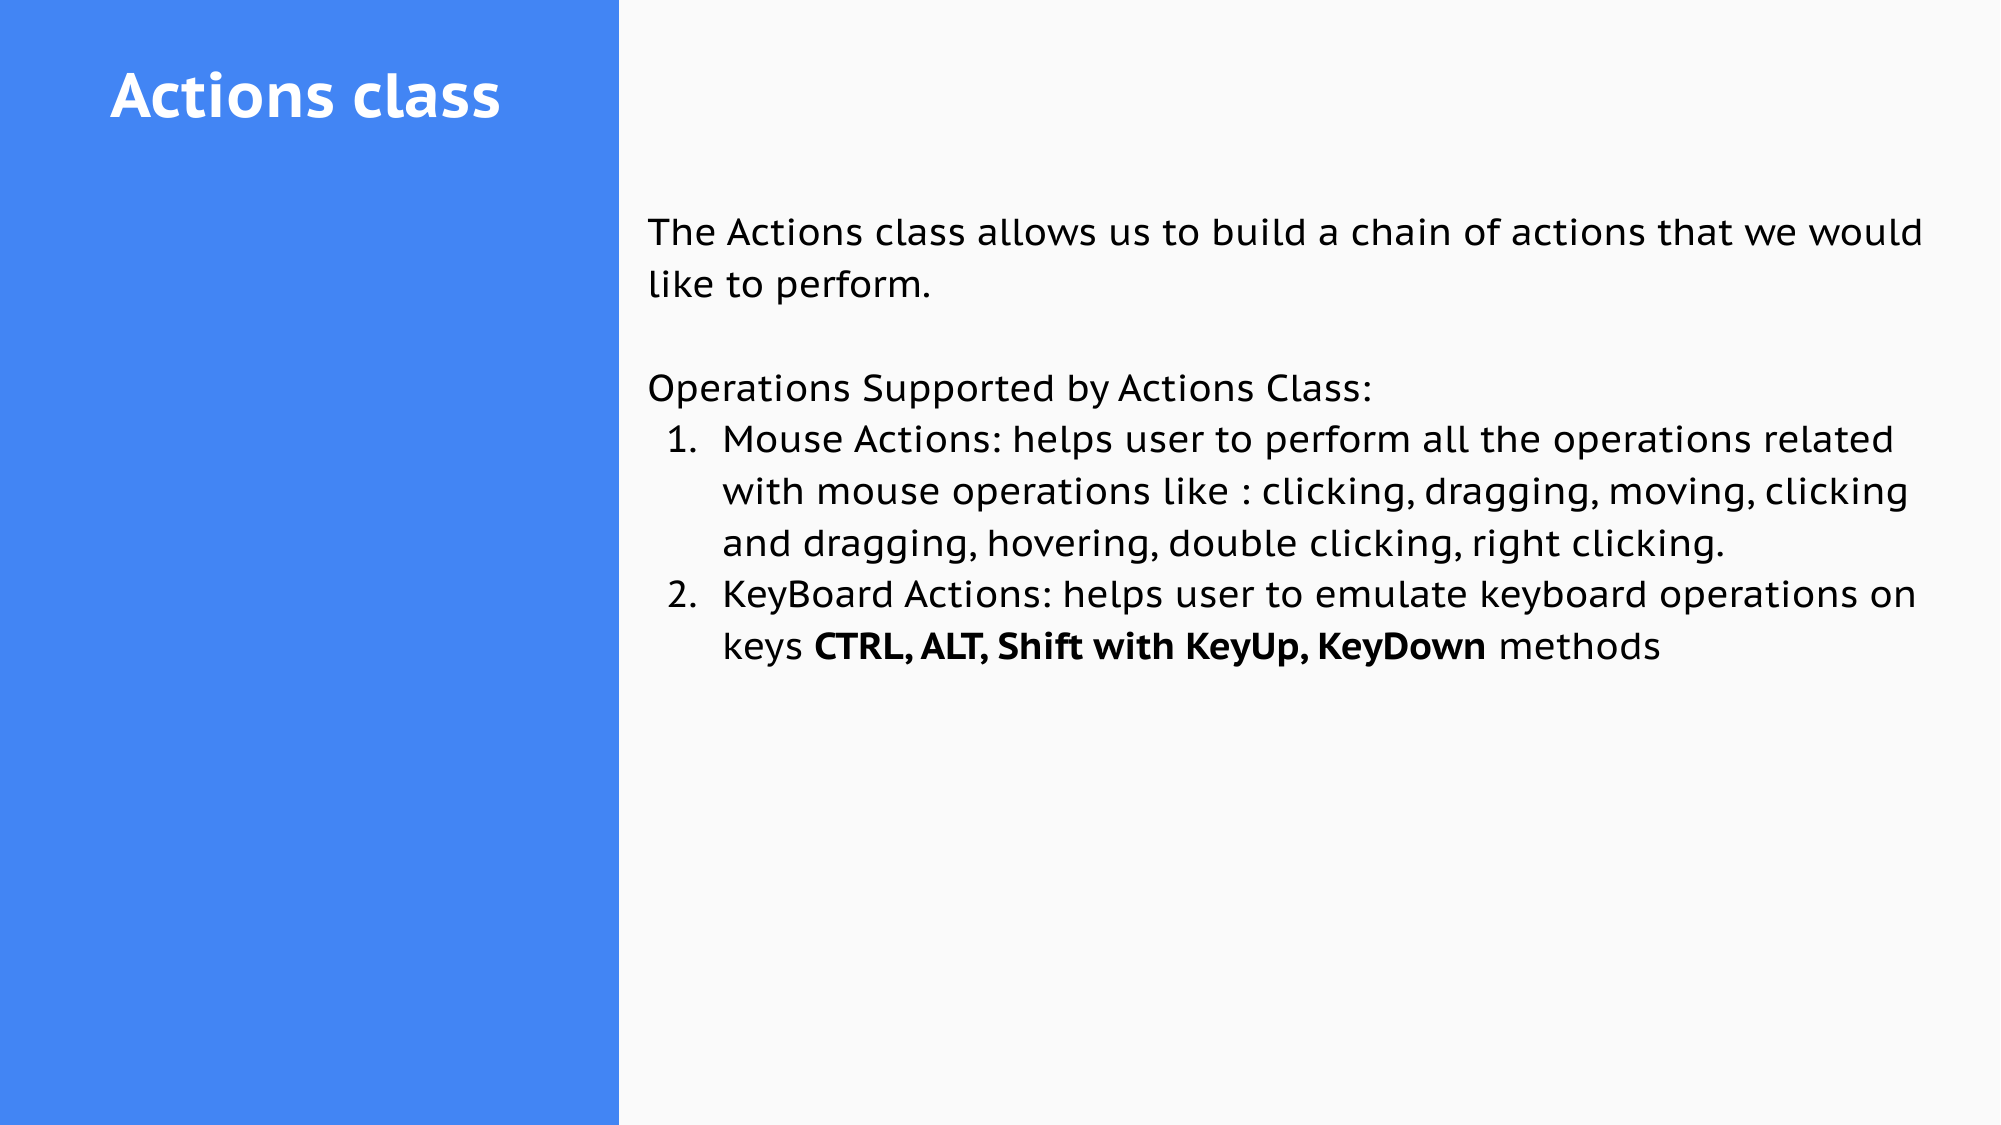

The Actions class allows us to build a chain of actions that we would like to perform.

Operations Supported by Actions Class:
Mouse Actions: helps user to perform all the operations related with mouse operations like : clicking, dragging, moving, clicking and dragging, hovering, double clicking, right clicking.
KeyBoard Actions: helps user to emulate keyboard operations on  keys CTRL, ALT, Shift with KeyUp, KeyDown methods

# Actions class